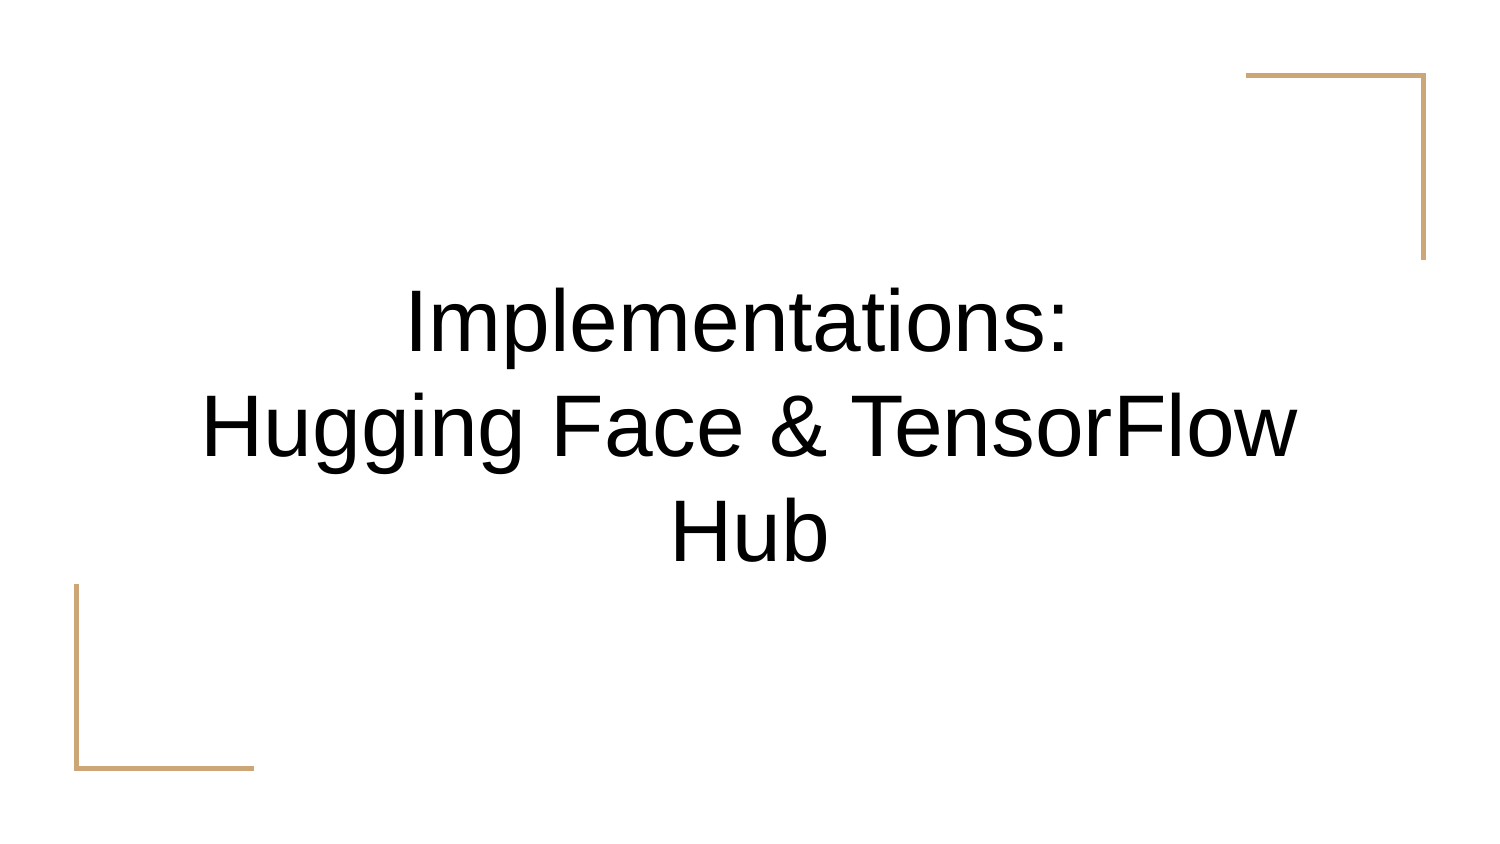

# Implementations:
Hugging Face & TensorFlow Hub